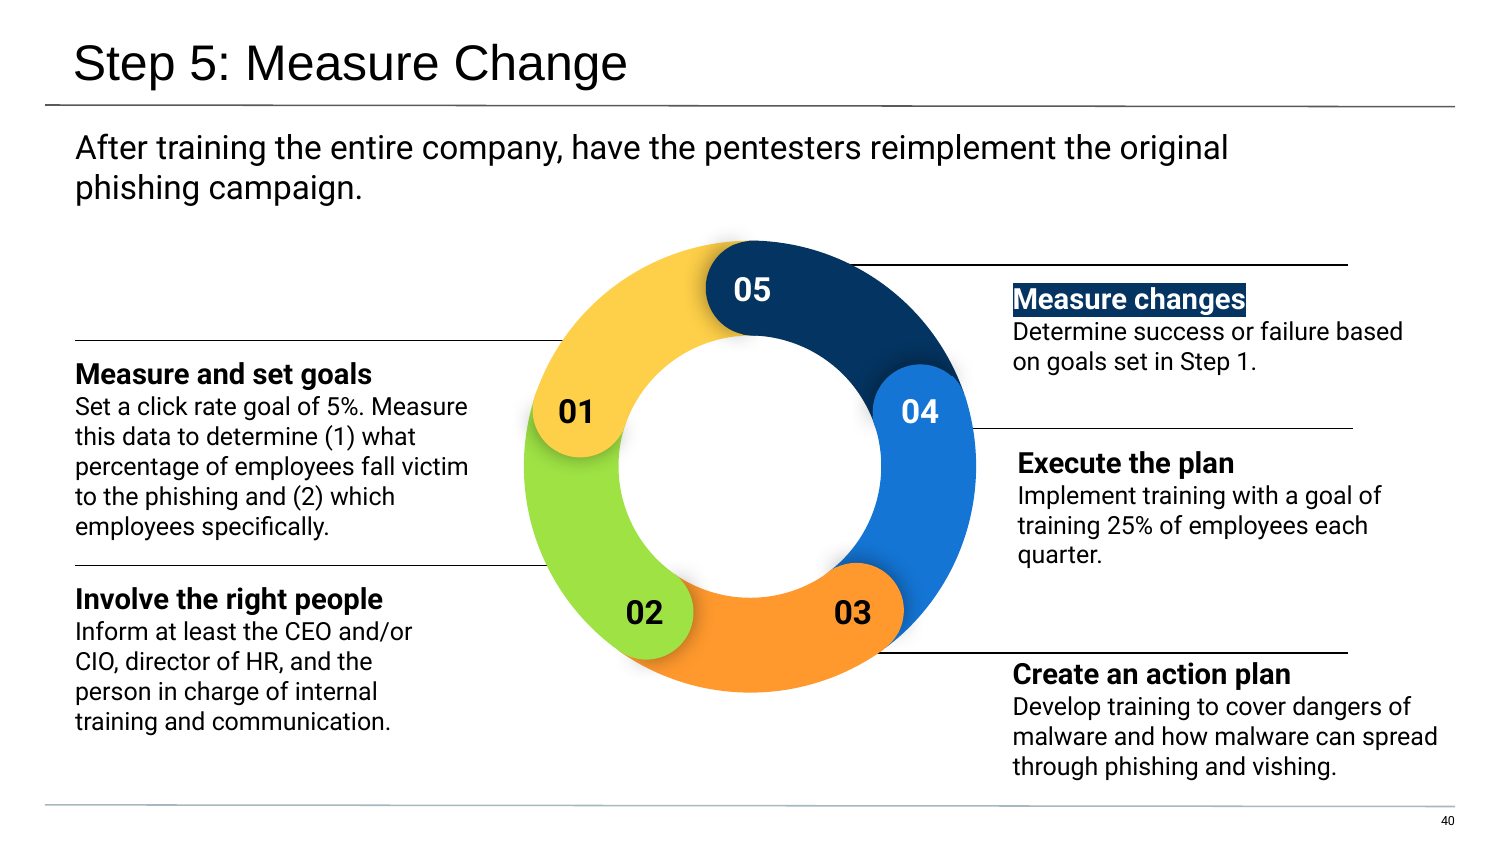

# Step 5: Measure Change
After training the entire company, have the pentesters reimplement the original
phishing campaign.

05
Measure changes
Determine success or failure based on goals set in Step 1.

Measure and set goals
Set a click rate goal of 5%. Measure this data to determine (1) what percentage of employees fall victim to the phishing and (2) which employees specifically.

01
04
Execute the plan
Implement training with a goal of training 25% of employees each quarter.

Involve the right people
Inform at least the CEO and/or CIO, director of HR, and the person in charge of internal training and communication.

02
03
Create an action plan
Develop training to cover dangers of malware and how malware can spread through phishing and vishing.
40